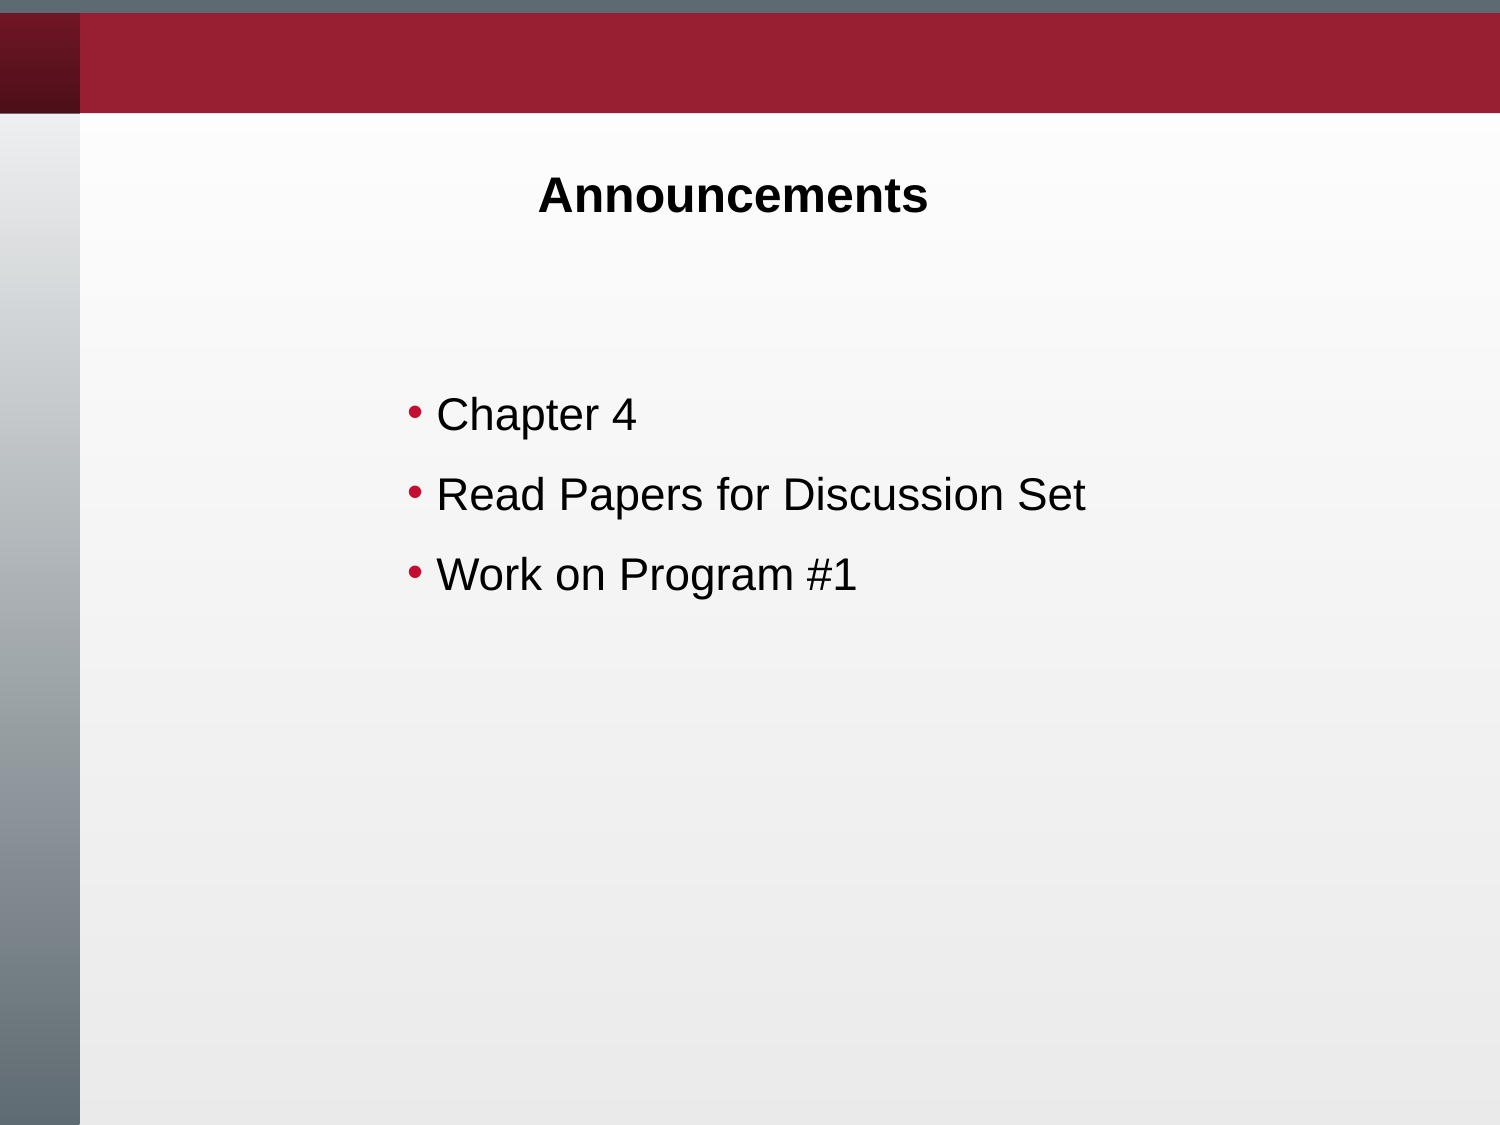

# Announcements
Chapter 4
Read Papers for Discussion Set
Work on Program #1